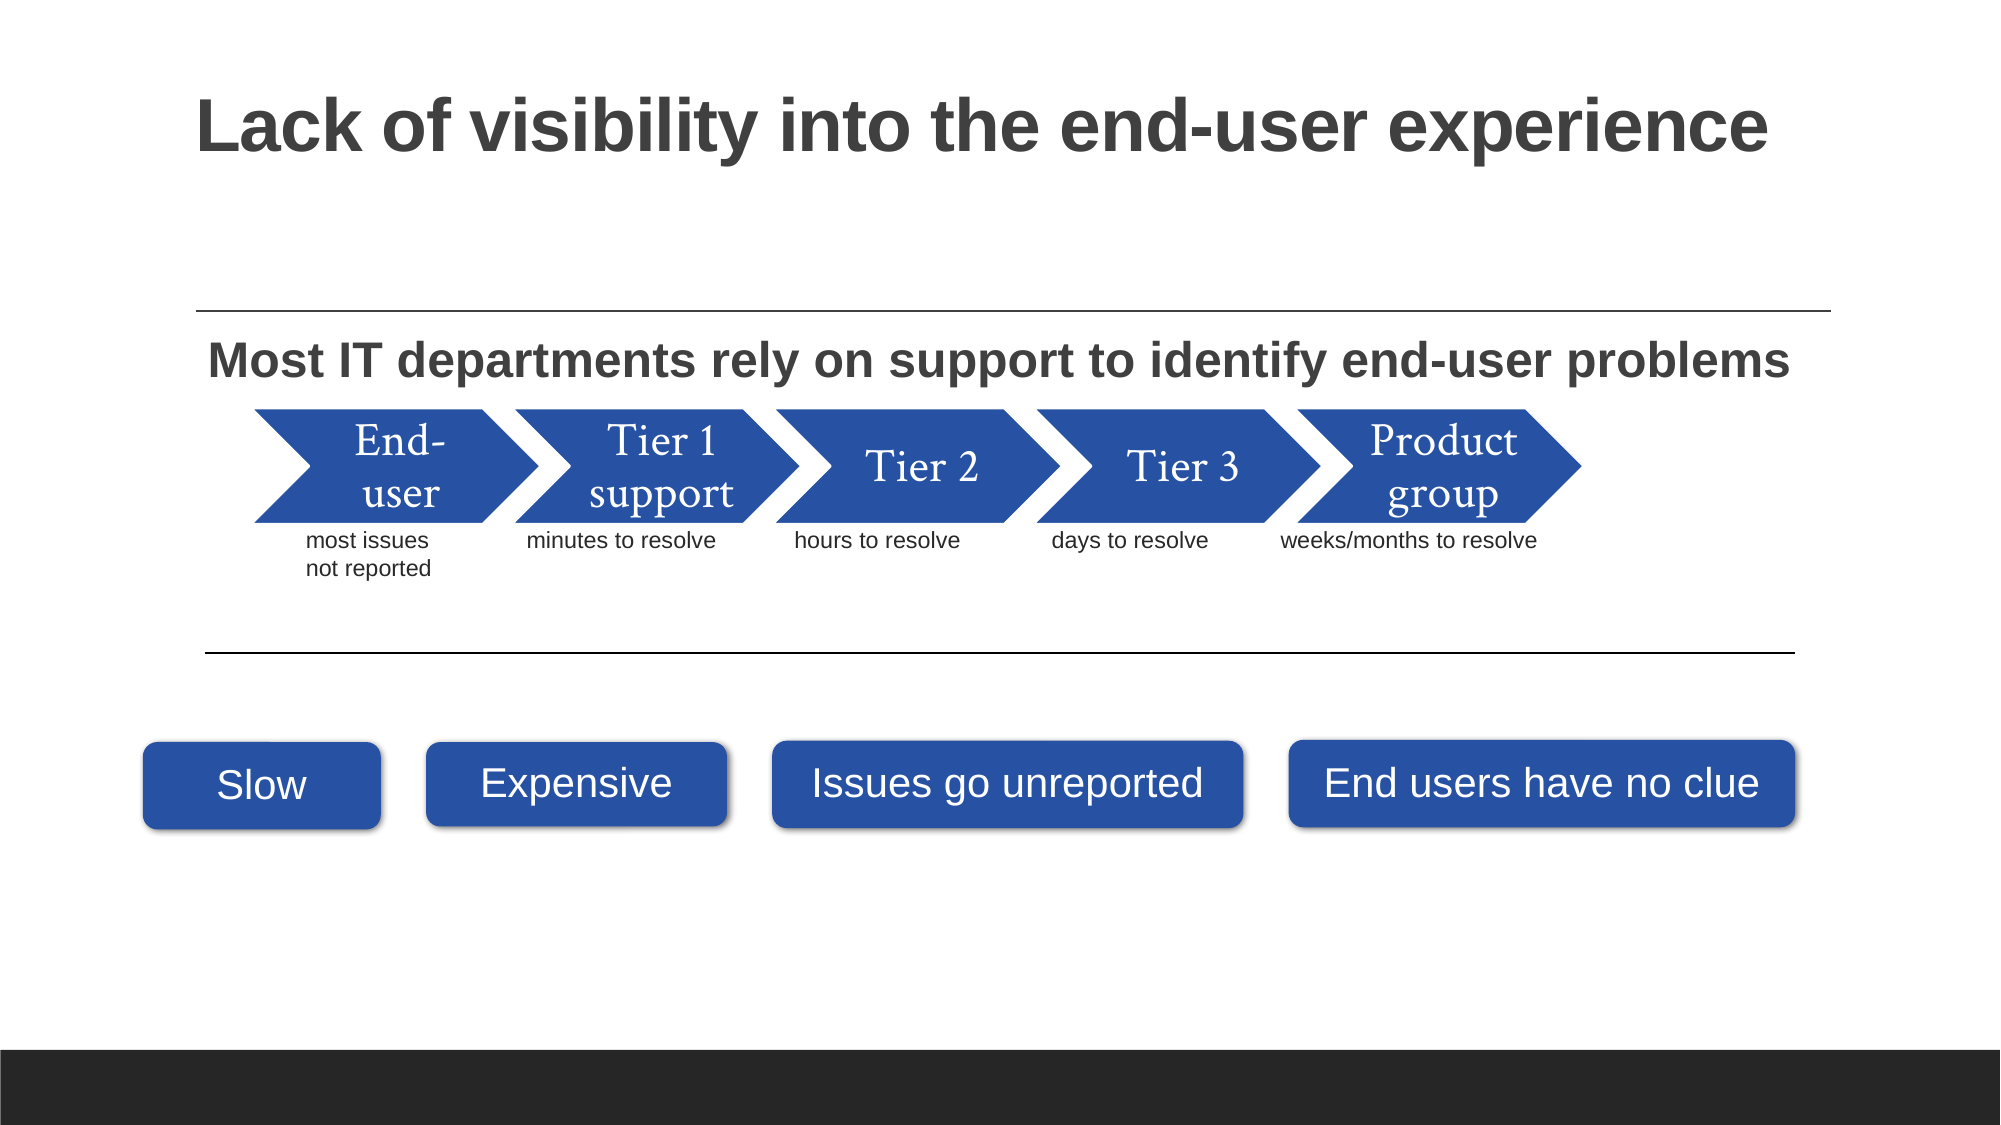

# Lack of visibility into the end-user experience
Most IT departments rely on support to identify end-user problems
End-user
Tier 1 support
Tier 2
Tier 3
Product group
most issues               minutes to resolve            hours to resolve              days to resolve           weeks/months to resolve
not reported

End users have no clue
Issues go unreported
Slow
Expensive